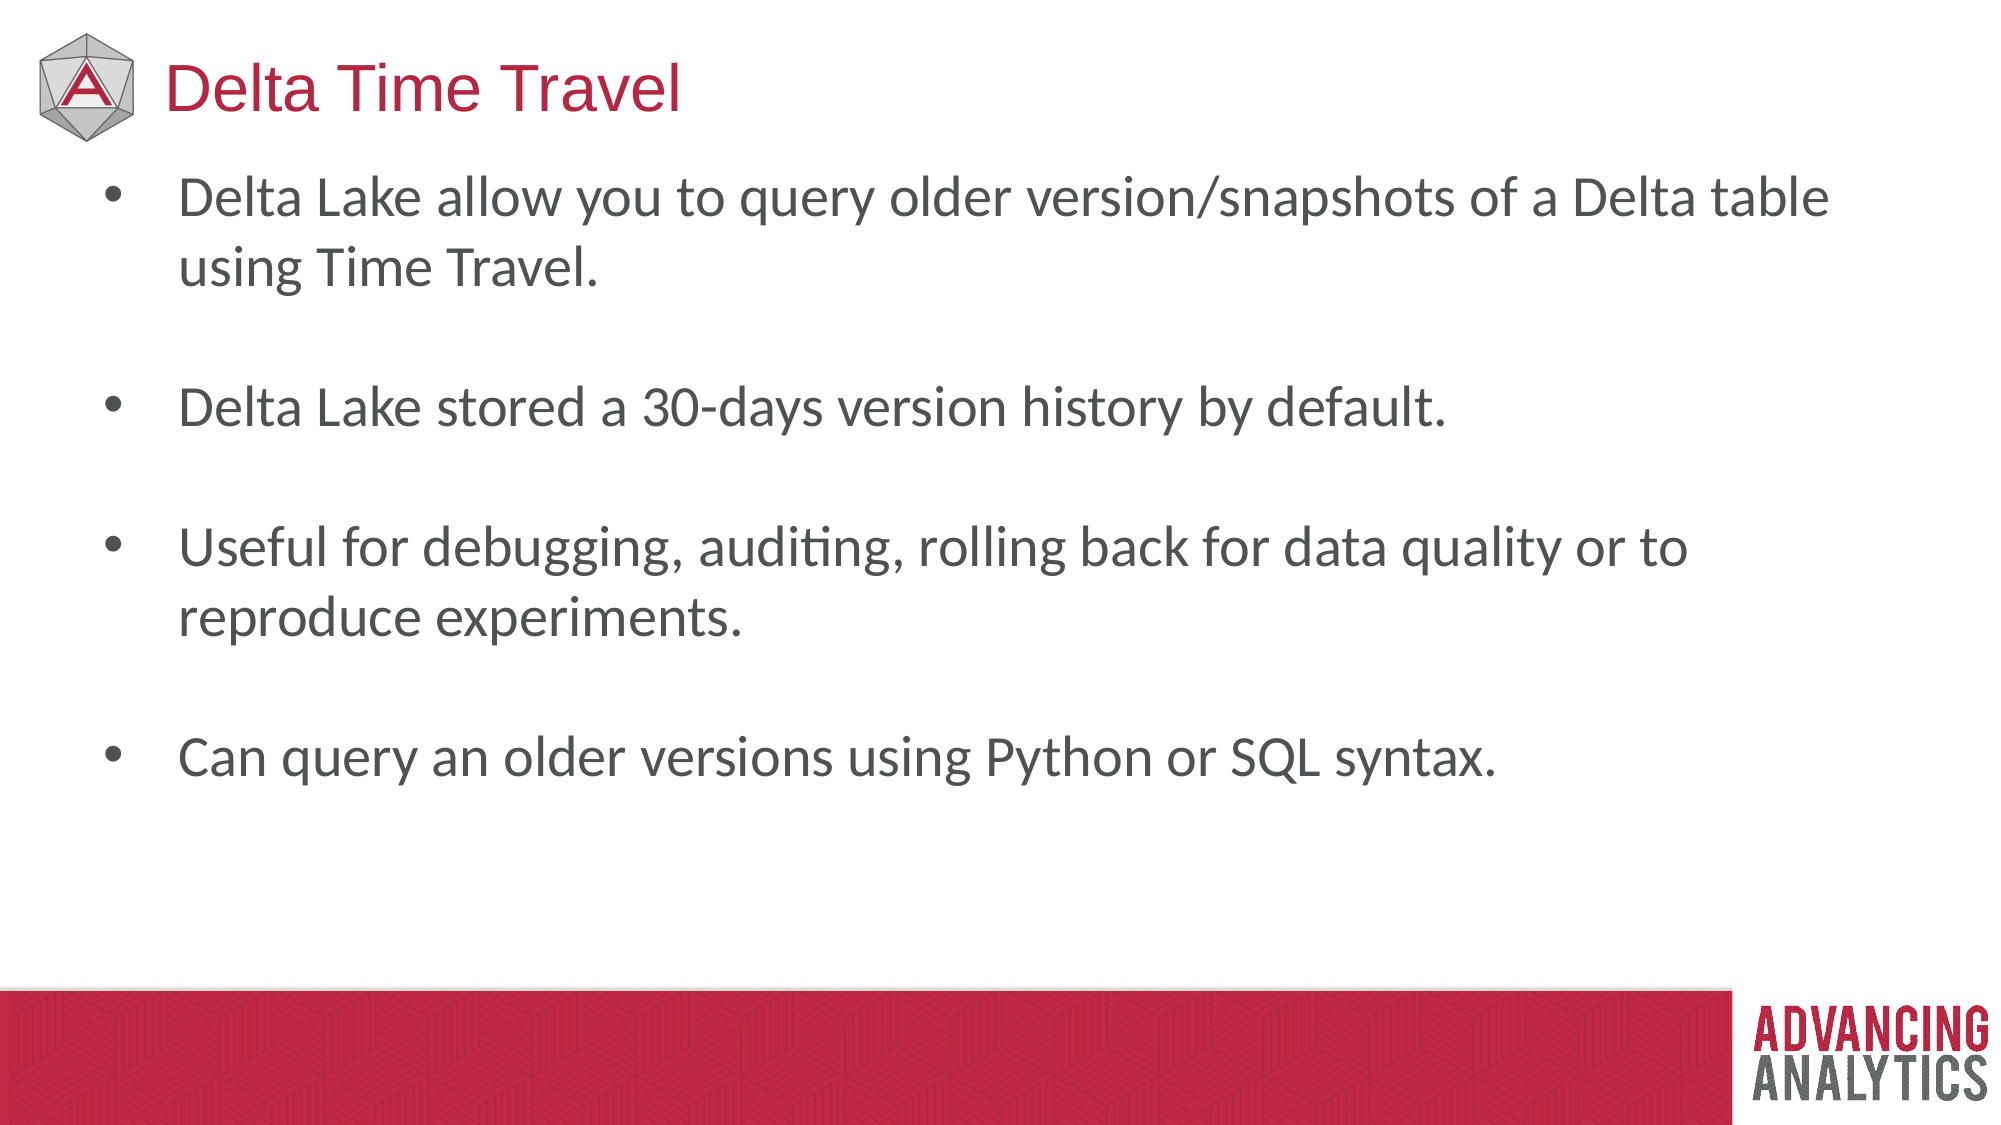

# Delta Time Travel
Delta Lake allow you to query older version/snapshots of a Delta table using Time Travel.

Delta Lake stored a 30-days version history by default.

Useful for debugging, auditing, rolling back for data quality or to reproduce experiments.

Can query an older versions using Python or SQL syntax.